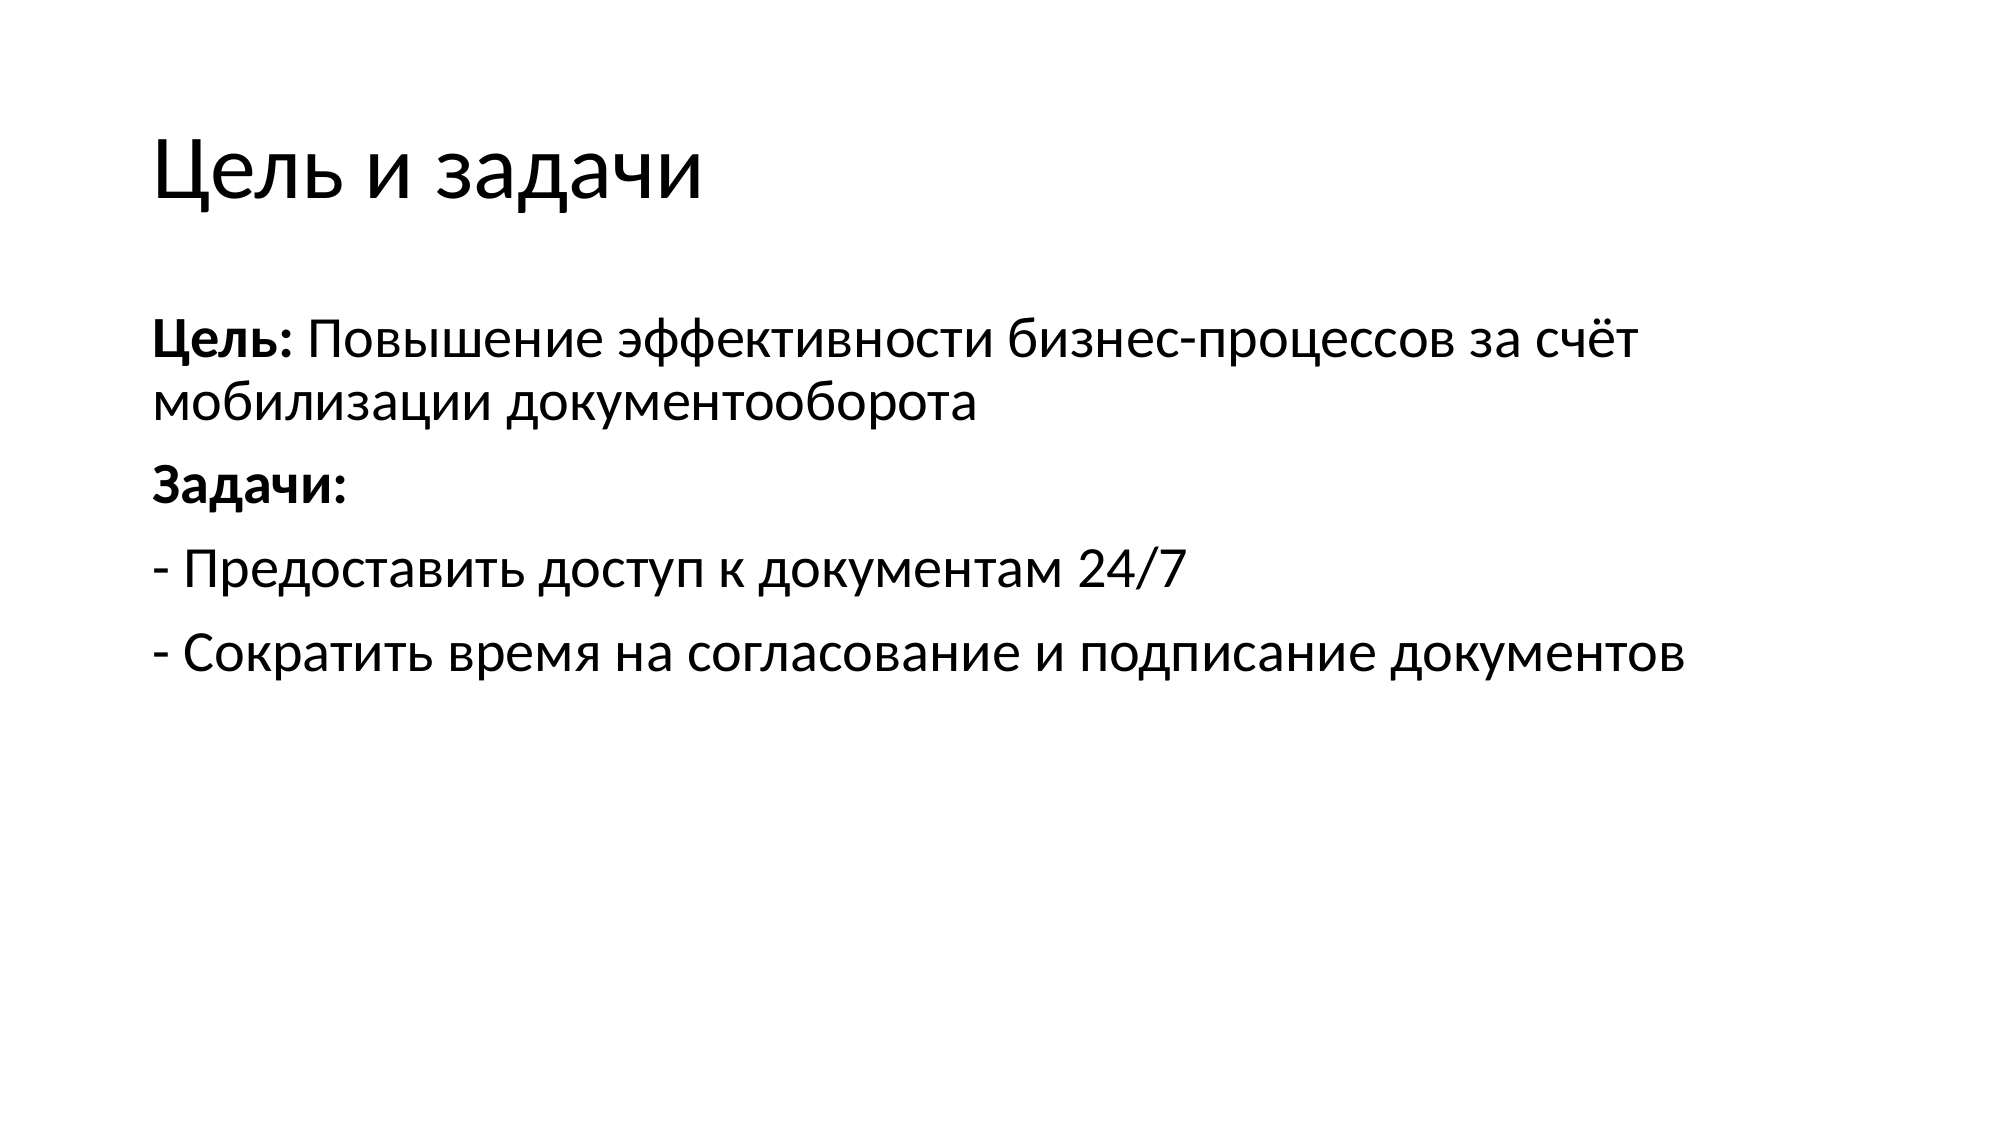

# Цель и задачи
Цель: Повышение эффективности бизнес-процессов за счёт мобилизации документооборота
Задачи:
- Предоставить доступ к документам 24/7
- Сократить время на согласование и подписание документов